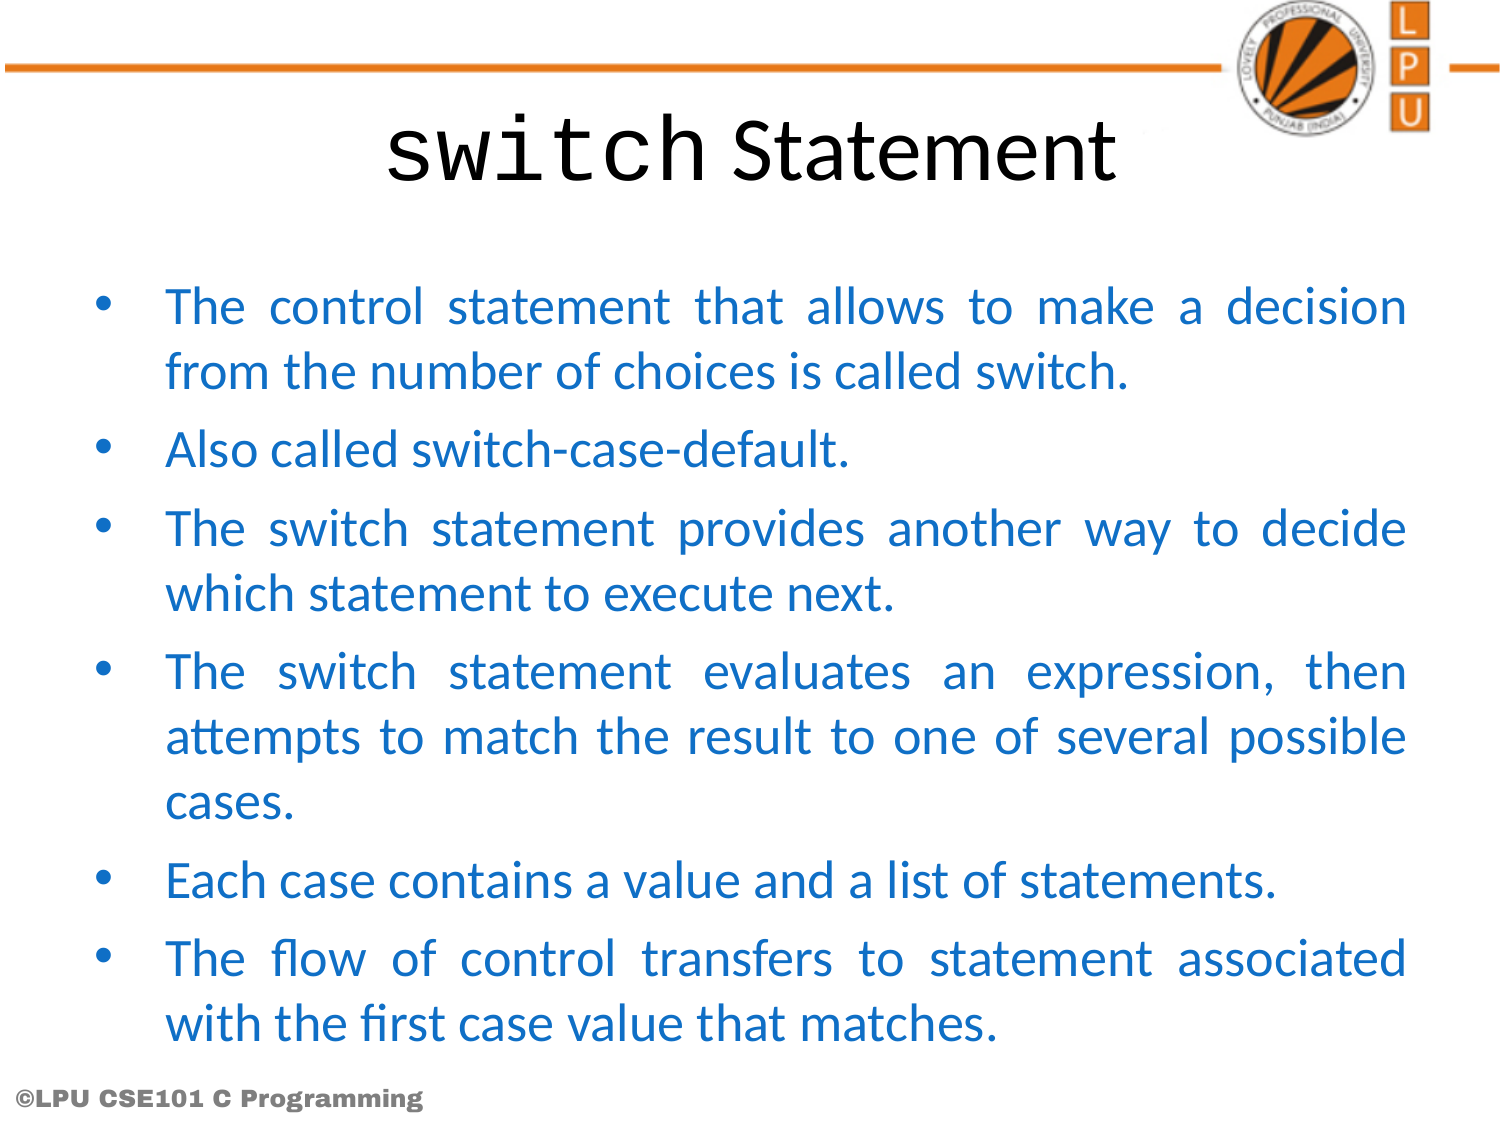

# switch Statement
The control statement that allows to make a decision from the number of choices is called switch.
Also called switch-case-default.
The switch statement provides another way to decide which statement to execute next.
The switch statement evaluates an expression, then attempts to match the result to one of several possible cases.
Each case contains a value and a list of statements.
The flow of control transfers to statement associated with the first case value that matches.